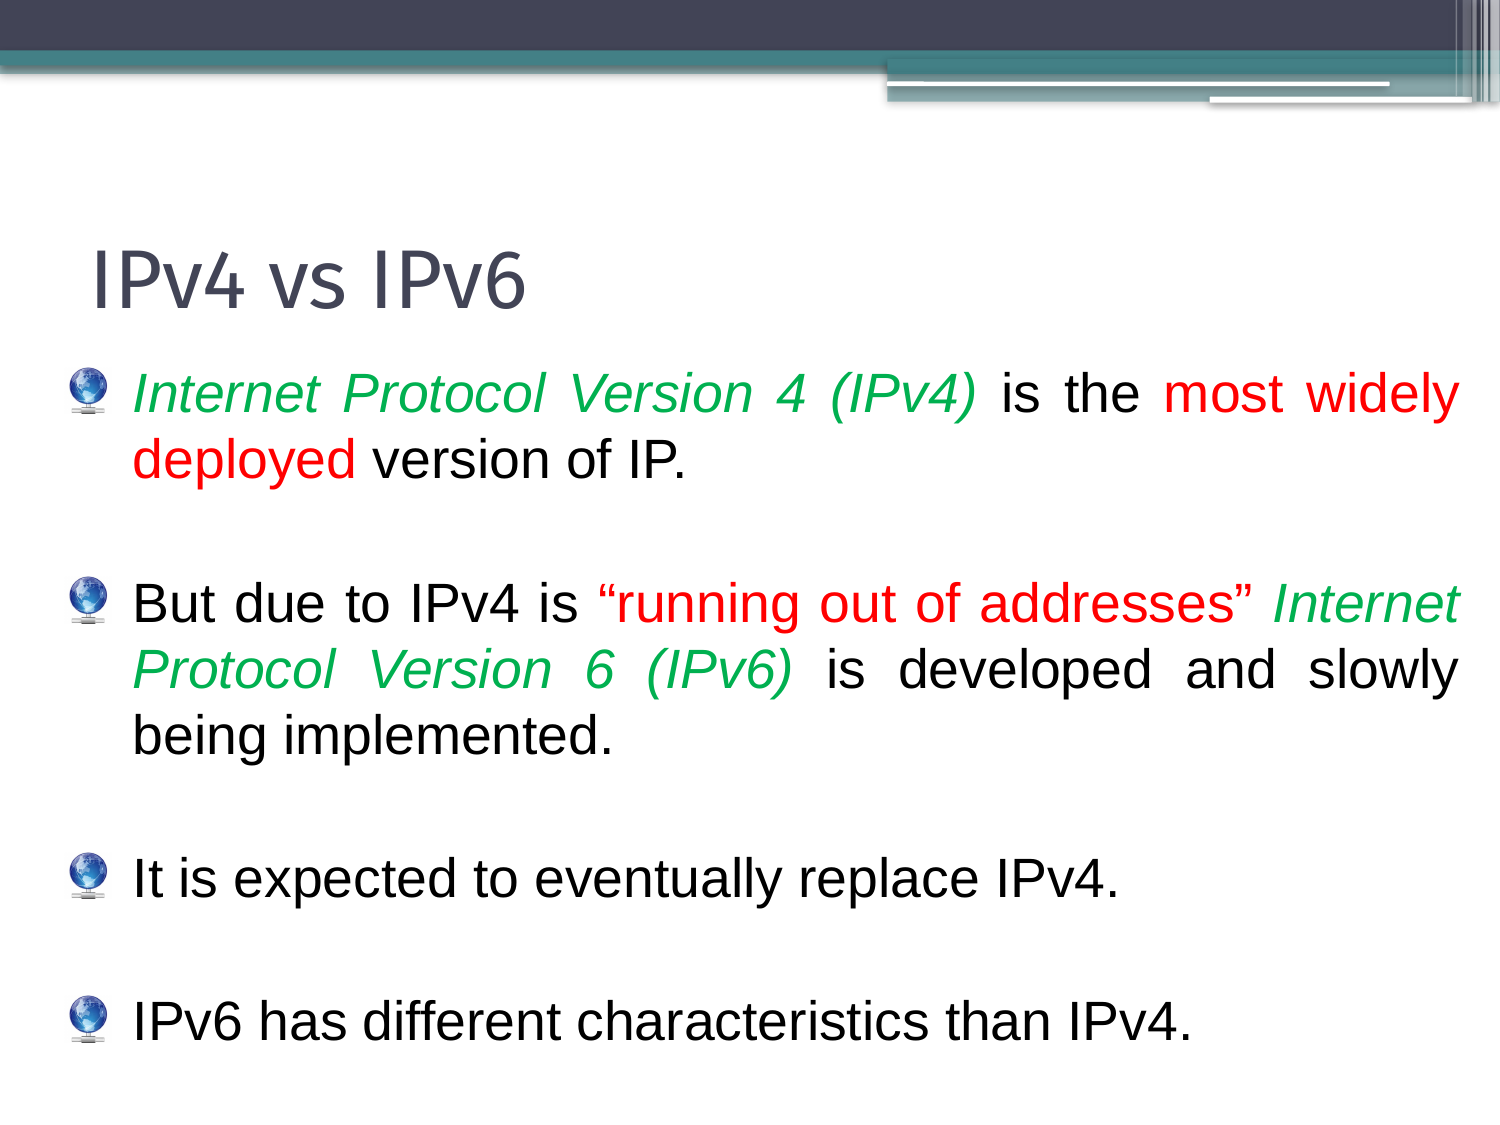

# IPv4 vs IPv6
Internet Protocol Version 4 (IPv4) is the most widely deployed version of IP.

But due to IPv4 is “running out of addresses” Internet Protocol Version 6 (IPv6) is developed and slowly being implemented.

It is expected to eventually replace IPv4.

IPv6 has different characteristics than IPv4.